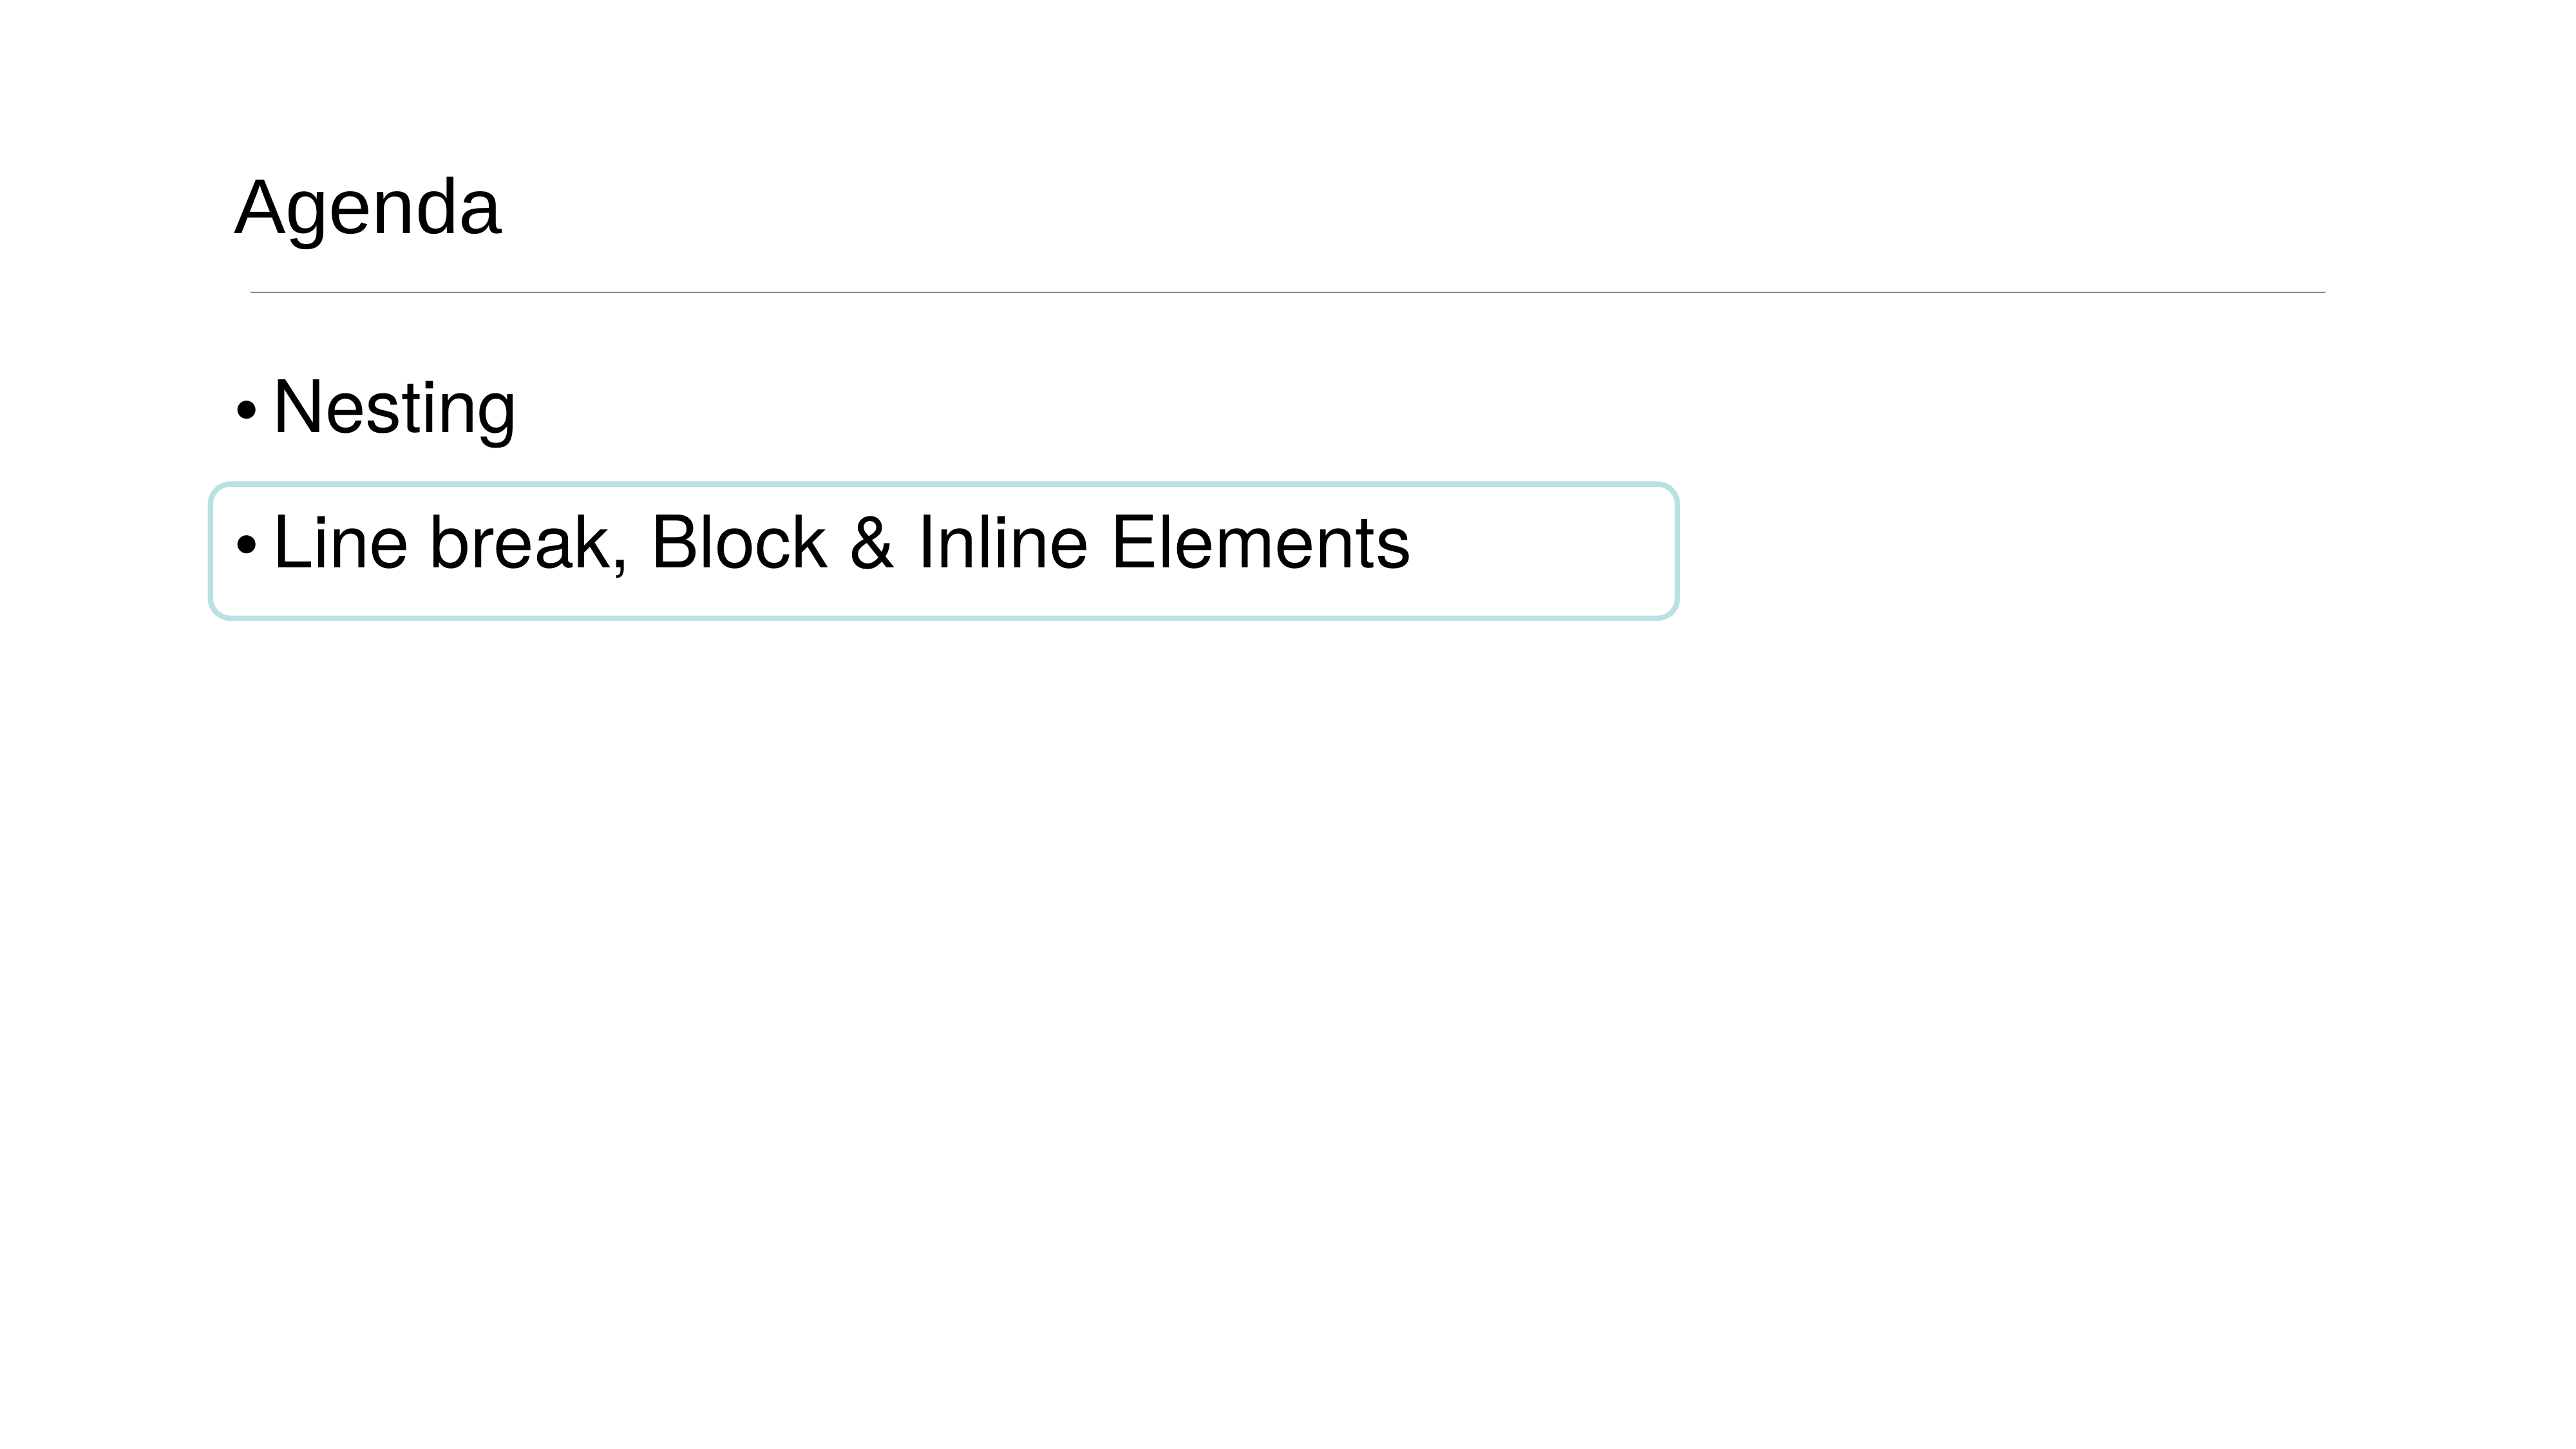

# Agenda
Nesting
Line break, Block & Inline Elements

7